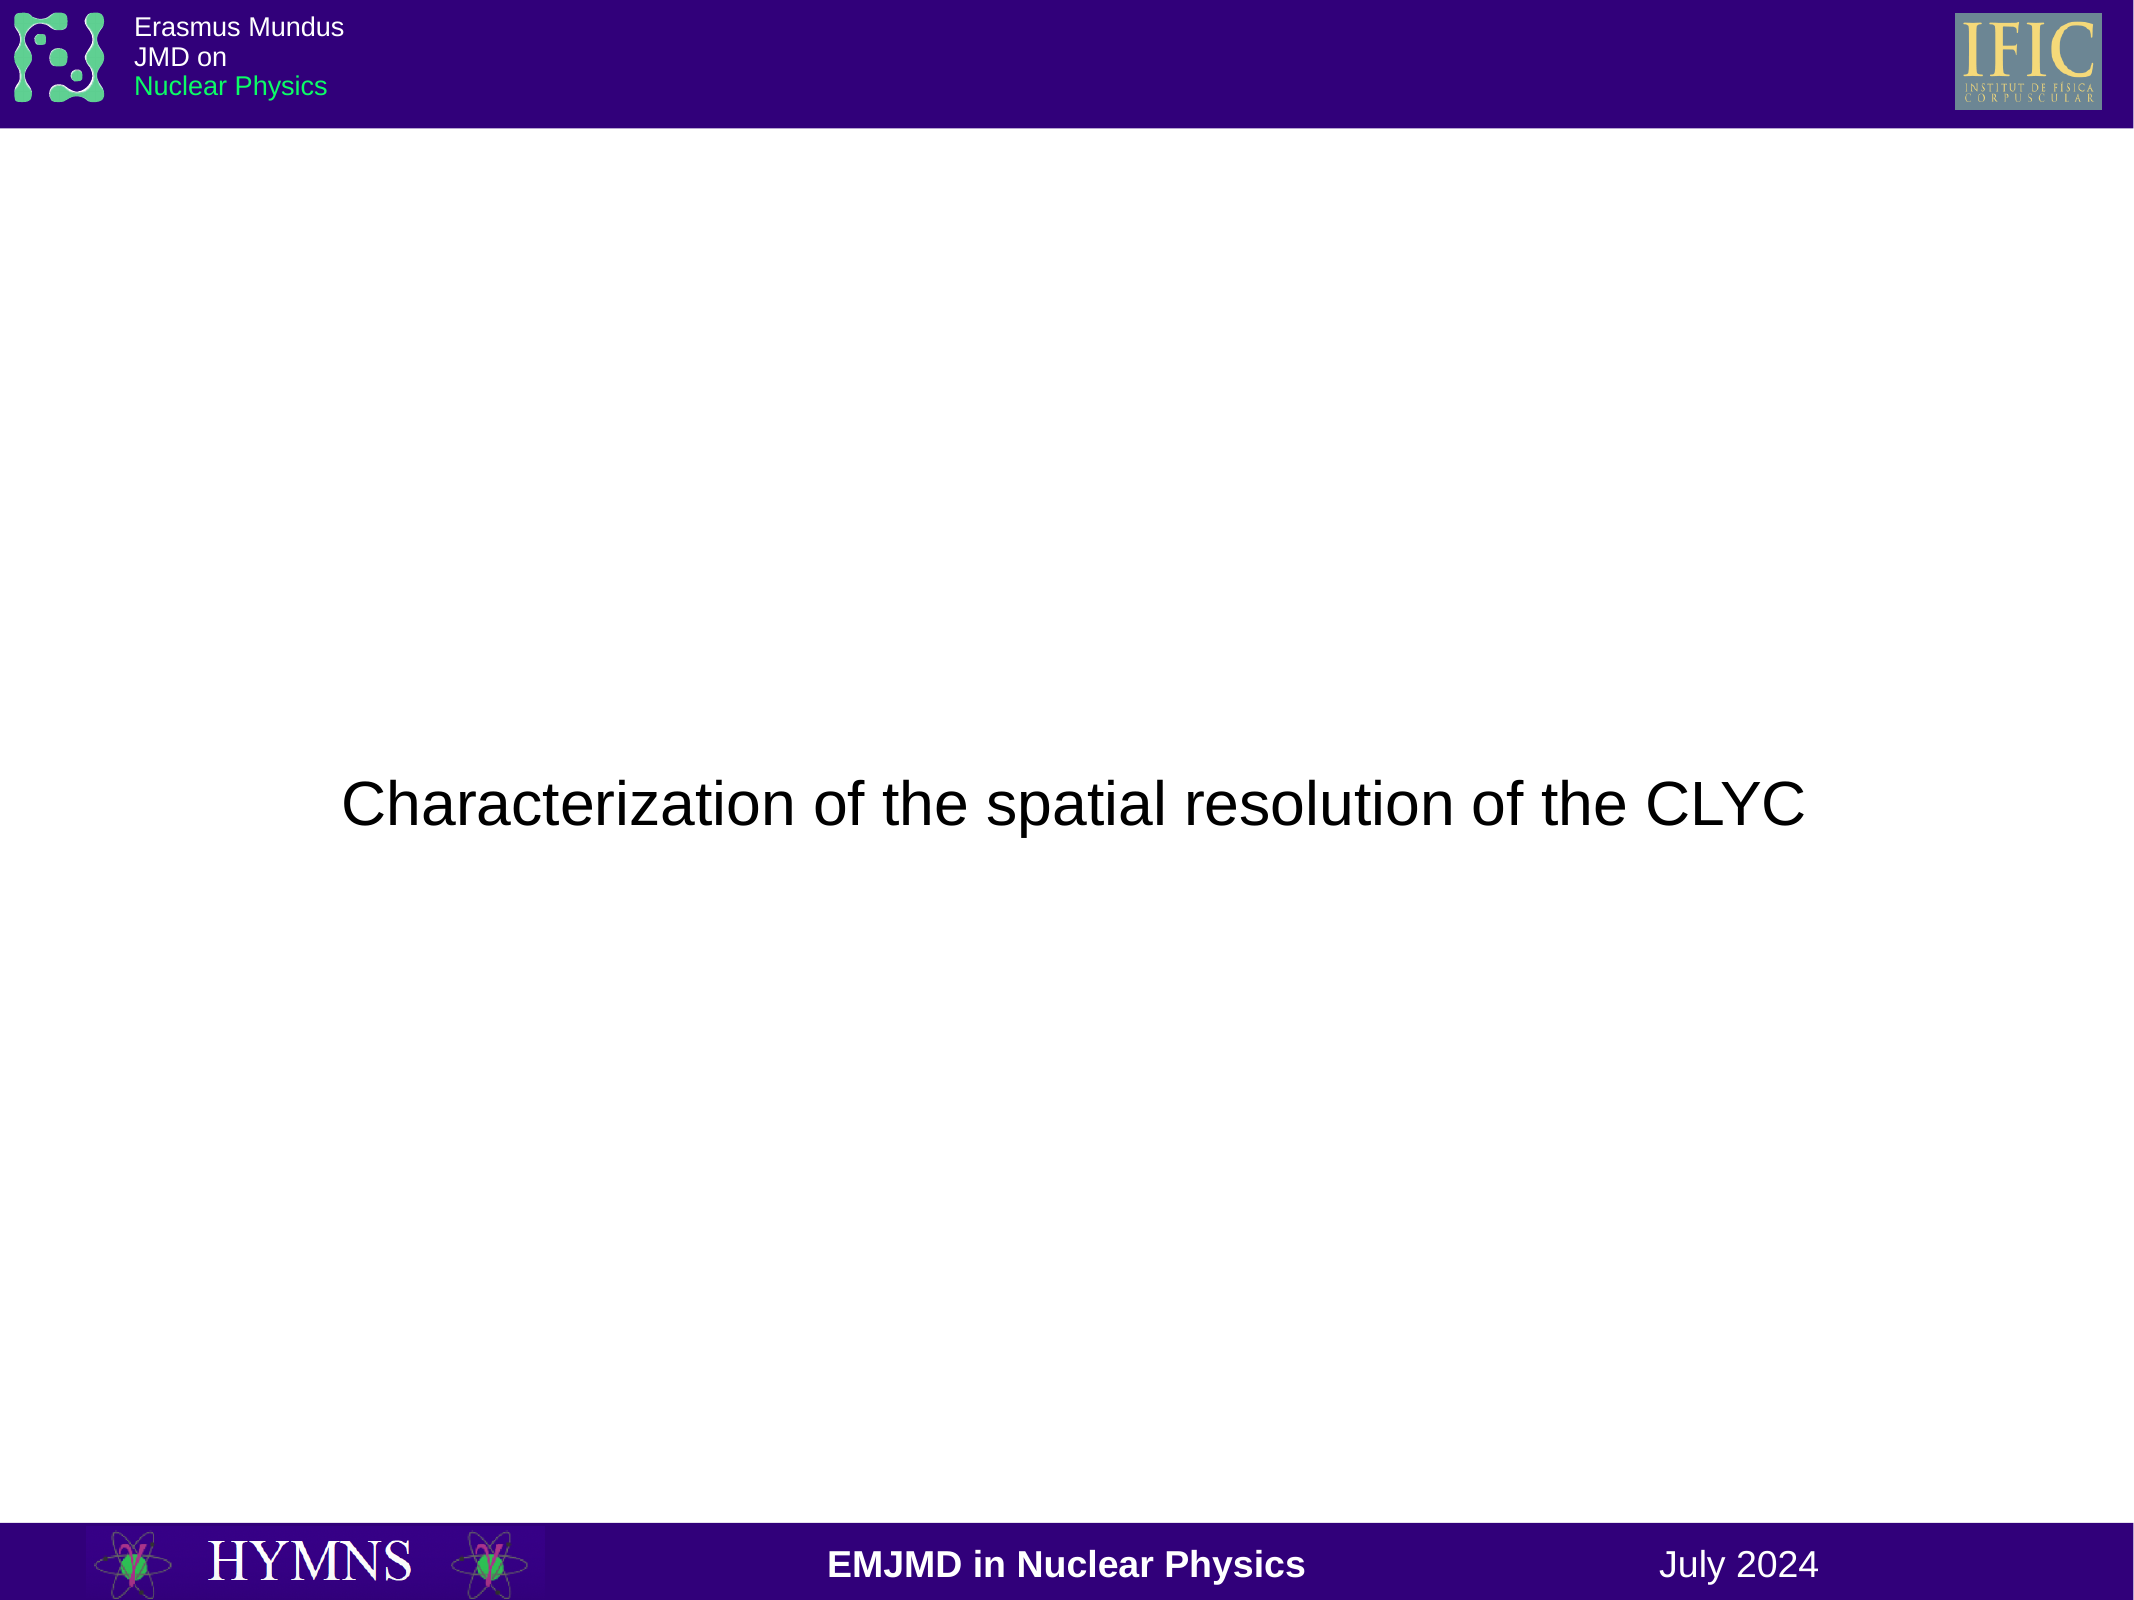

Characterization of the spatial resolution of the CLYC